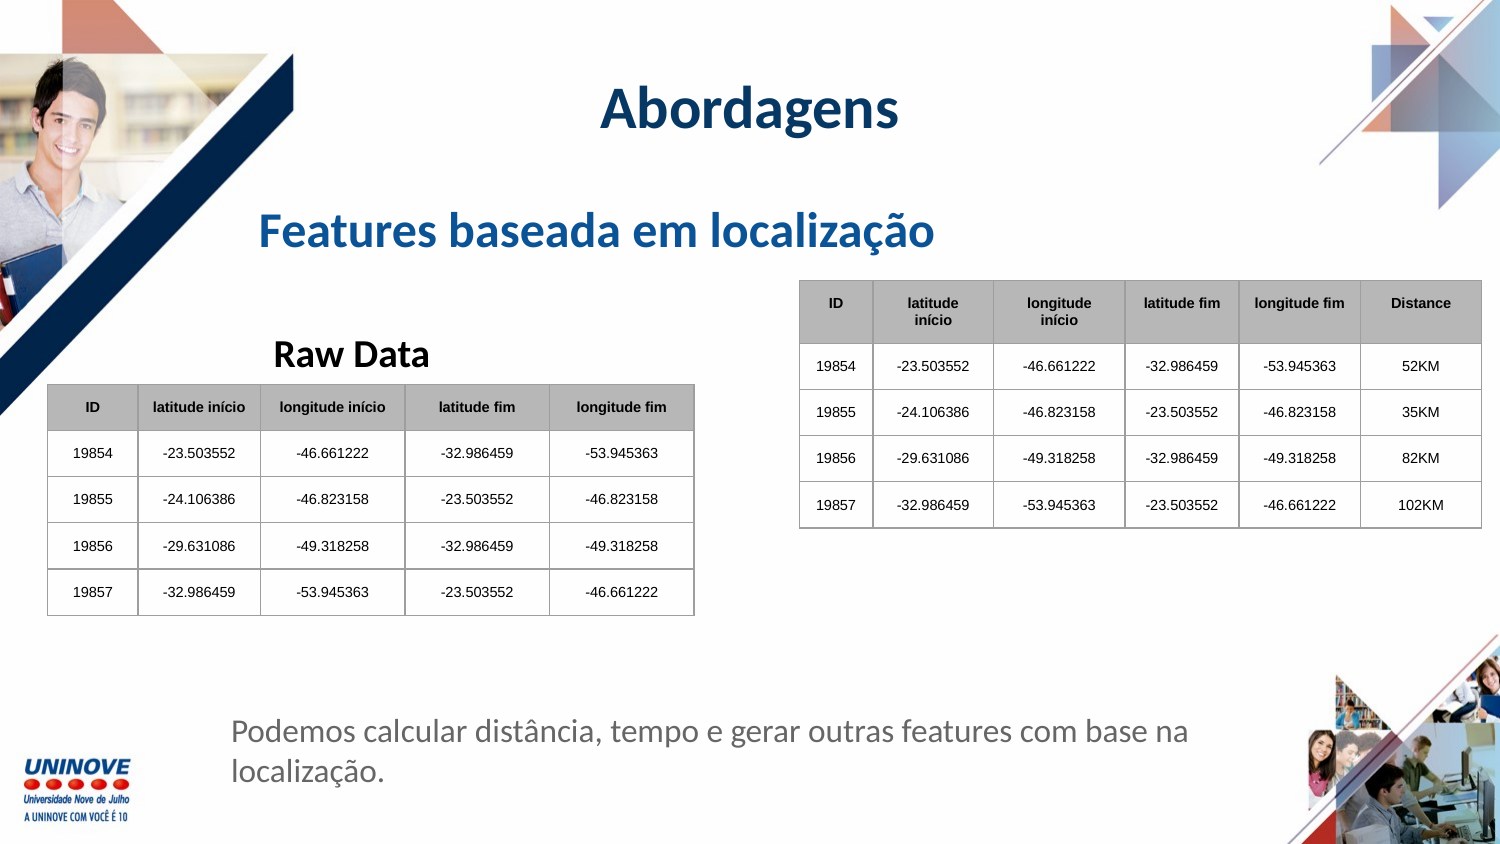

# Abordagens
Features baseada em localização
| ID | latitude início | longitude início | latitude fim | longitude fim | Distance |
| --- | --- | --- | --- | --- | --- |
| 19854 | -23.503552 | -46.661222 | -32.986459 | -53.945363 | 52KM |
| 19855 | -24.106386 | -46.823158 | -23.503552 | -46.823158 | 35KM |
| 19856 | -29.631086 | -49.318258 | -32.986459 | -49.318258 | 82KM |
| 19857 | -32.986459 | -53.945363 | -23.503552 | -46.661222 | 102KM |
Raw Data
| ID | latitude início | longitude início | latitude fim | longitude fim |
| --- | --- | --- | --- | --- |
| 19854 | -23.503552 | -46.661222 | -32.986459 | -53.945363 |
| 19855 | -24.106386 | -46.823158 | -23.503552 | -46.823158 |
| 19856 | -29.631086 | -49.318258 | -32.986459 | -49.318258 |
| 19857 | -32.986459 | -53.945363 | -23.503552 | -46.661222 |
Podemos calcular distância, tempo e gerar outras features com base na localização.